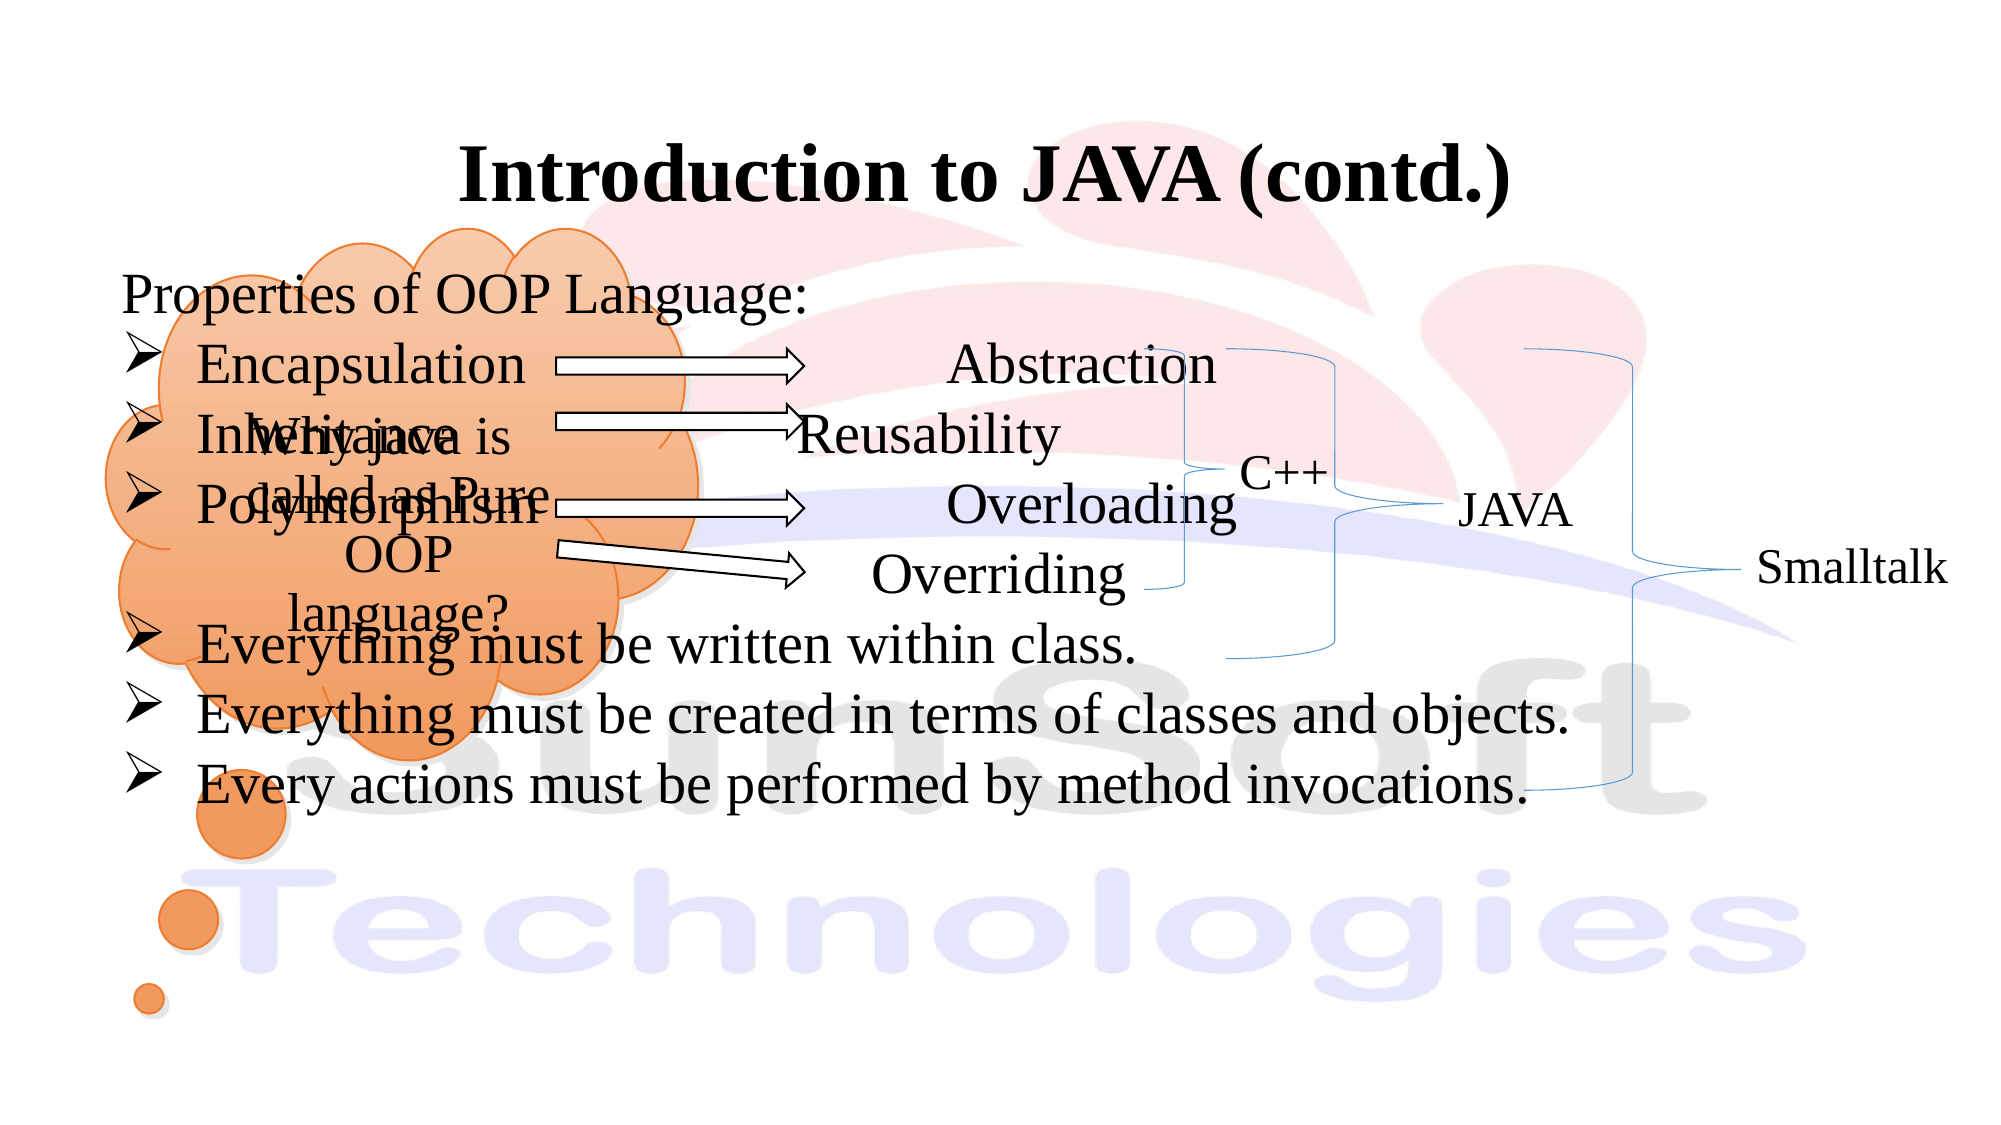

Introduction to JAVA (contd.)

Why java is called as Pure OOP language?
Properties of OOP Language:
Encapsulation  			Abstraction
Inheritance 			Reusability
Polymorphism			Overloading
	Overriding
Everything must be written within class.
Everything must be created in terms of classes and objects.
Every actions must be performed by method invocations.

C++
JAVA

Smalltalk